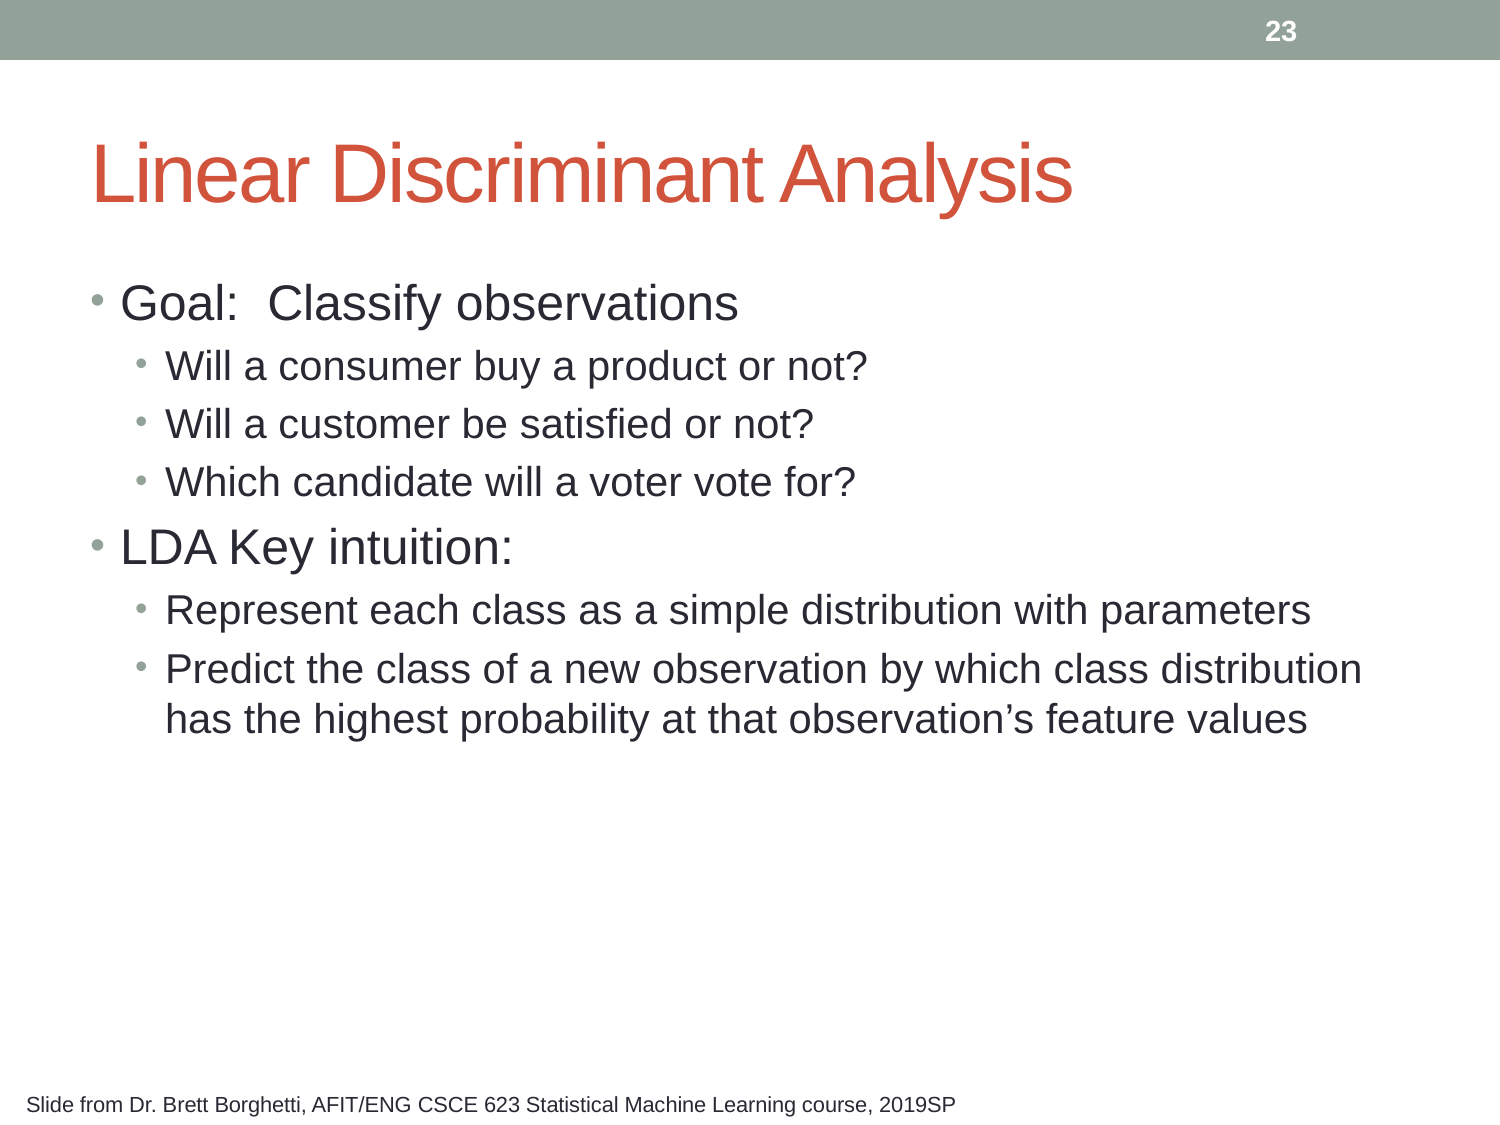

23
# Linear Discriminant Analysis
Goal:  Classify observations
Will a consumer buy a product or not?
Will a customer be satisfied or not?
Which candidate will a voter vote for?
LDA Key intuition:
Represent each class as a simple distribution with parameters
Predict the class of a new observation by which class distribution has the highest probability at that observation’s feature values
Slide from Dr. Brett Borghetti, AFIT/ENG CSCE 623 Statistical Machine Learning course, 2019SP